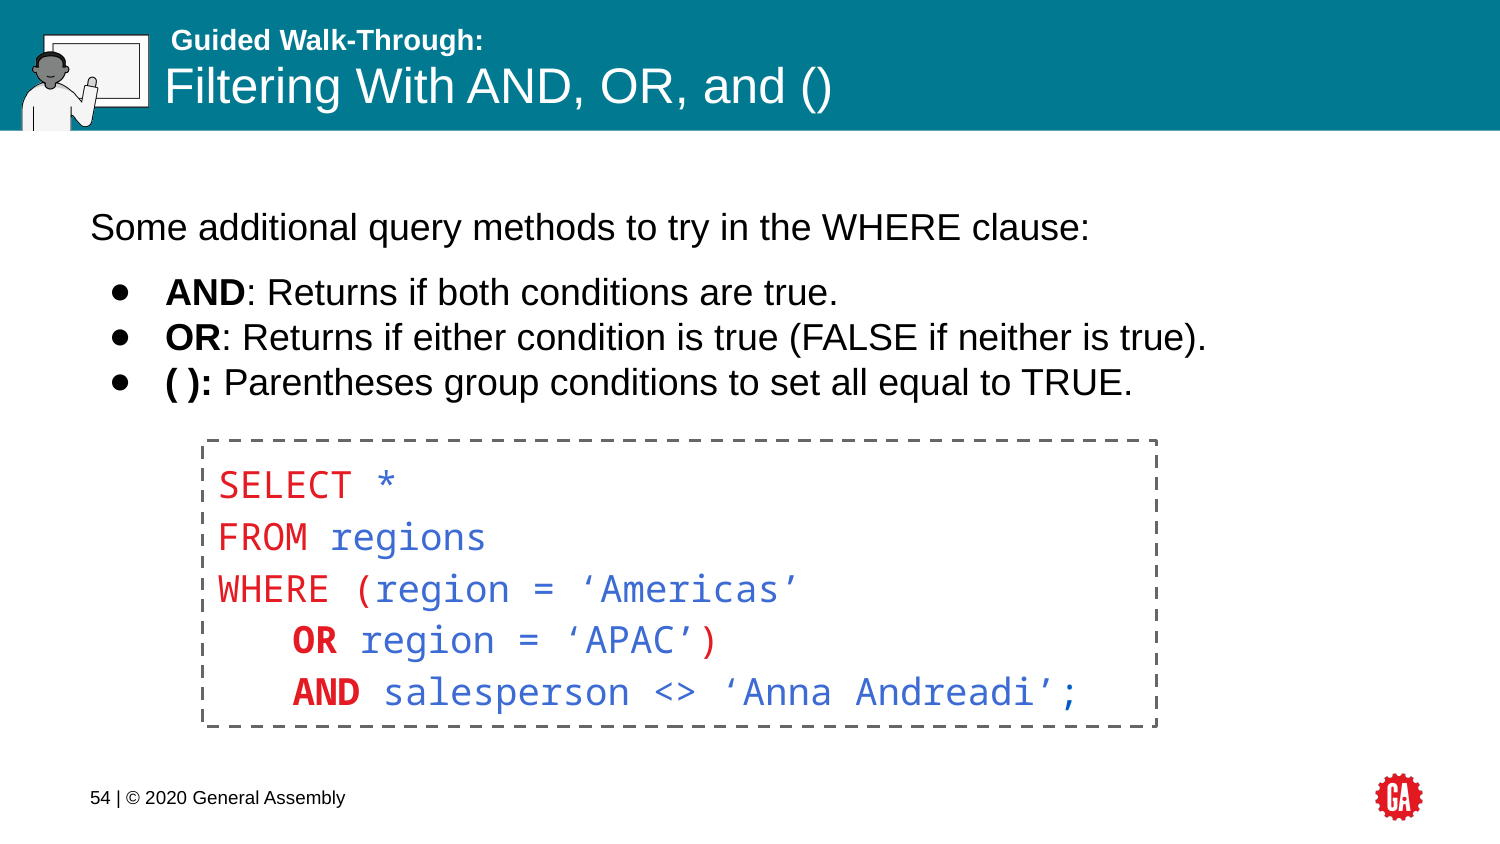

# Filtering With AND, OR, and ()
Some additional query methods to try in the WHERE clause:
AND: Returns if both conditions are true.
OR: Returns if either condition is true (FALSE if neither is true).
( ): Parentheses group conditions to set all equal to TRUE.

SELECT *
FROM regions
WHERE (region = ‘Americas’
OR region = ‘APAC’)
AND salesperson <> ‘Anna Andreadi’;
54 | © 2020 General Assembly

54